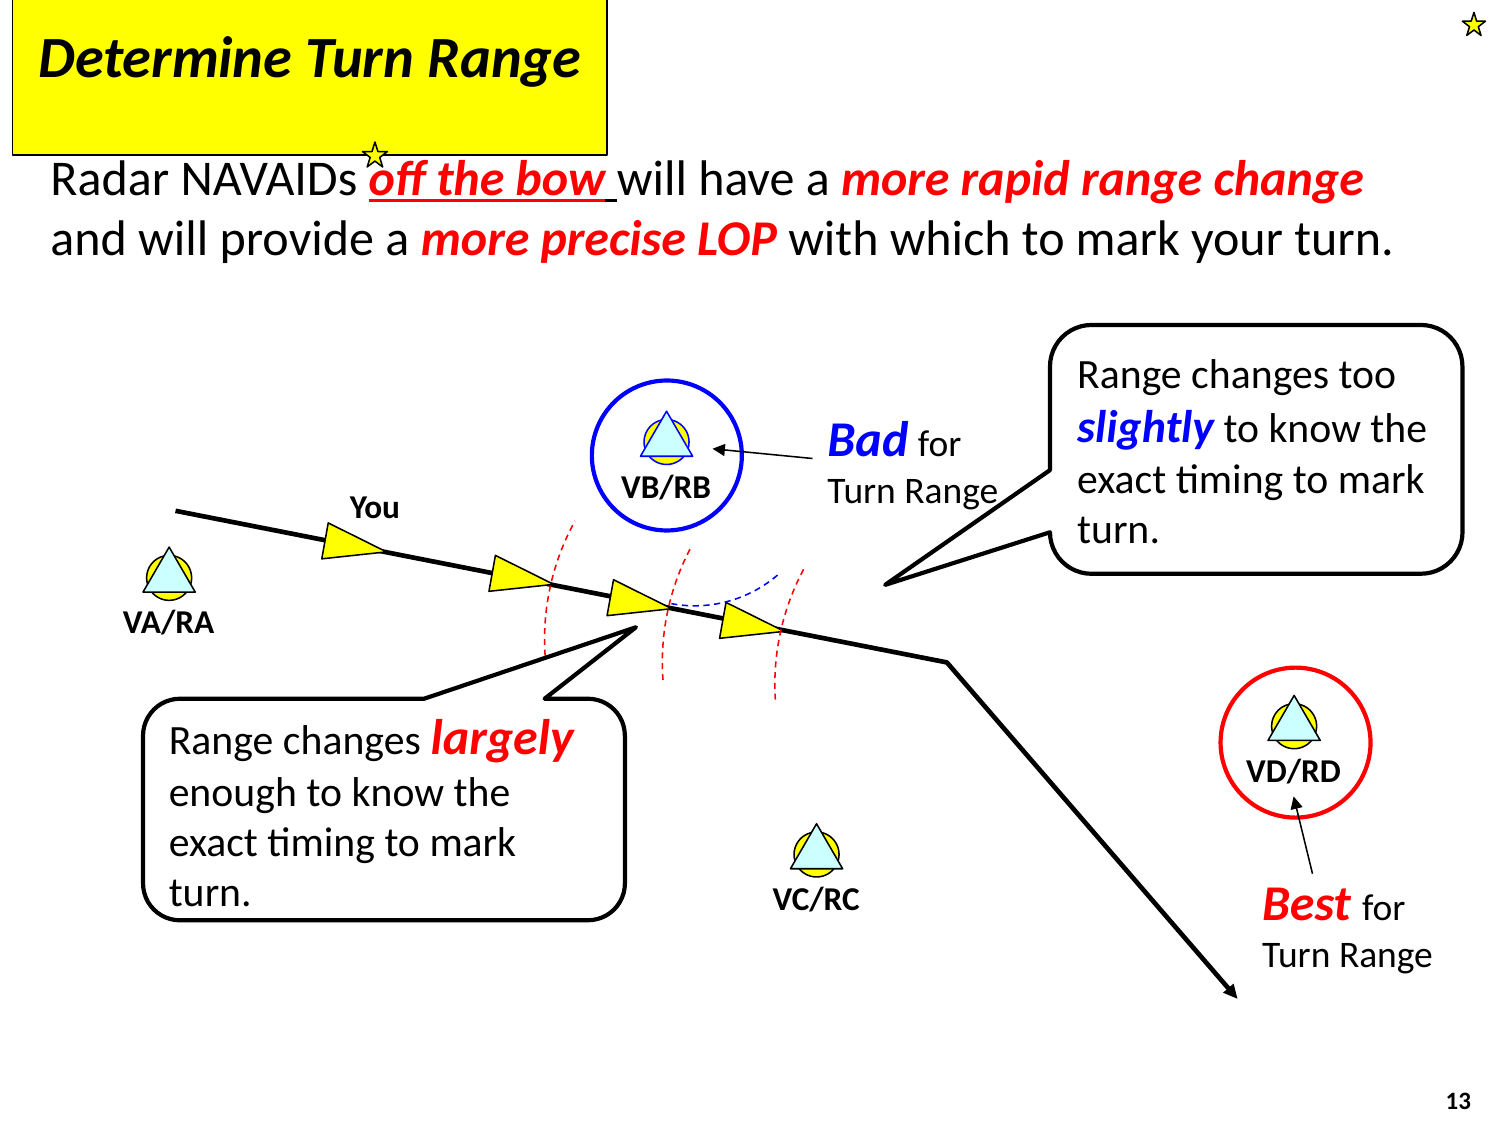

# Determine Turn Range

Radar NAVAIDs off the bow will have a more rapid range change and will provide a more precise LOP with which to mark your turn.

Range changes too slightly to know the exact timing to mark turn.

Bad for
Turn Range

VB/RB

You

VA/RA

VD/RD
Range changes largely enough to know the exact timing to mark turn.

VC/RC
Best for
Turn Range
13